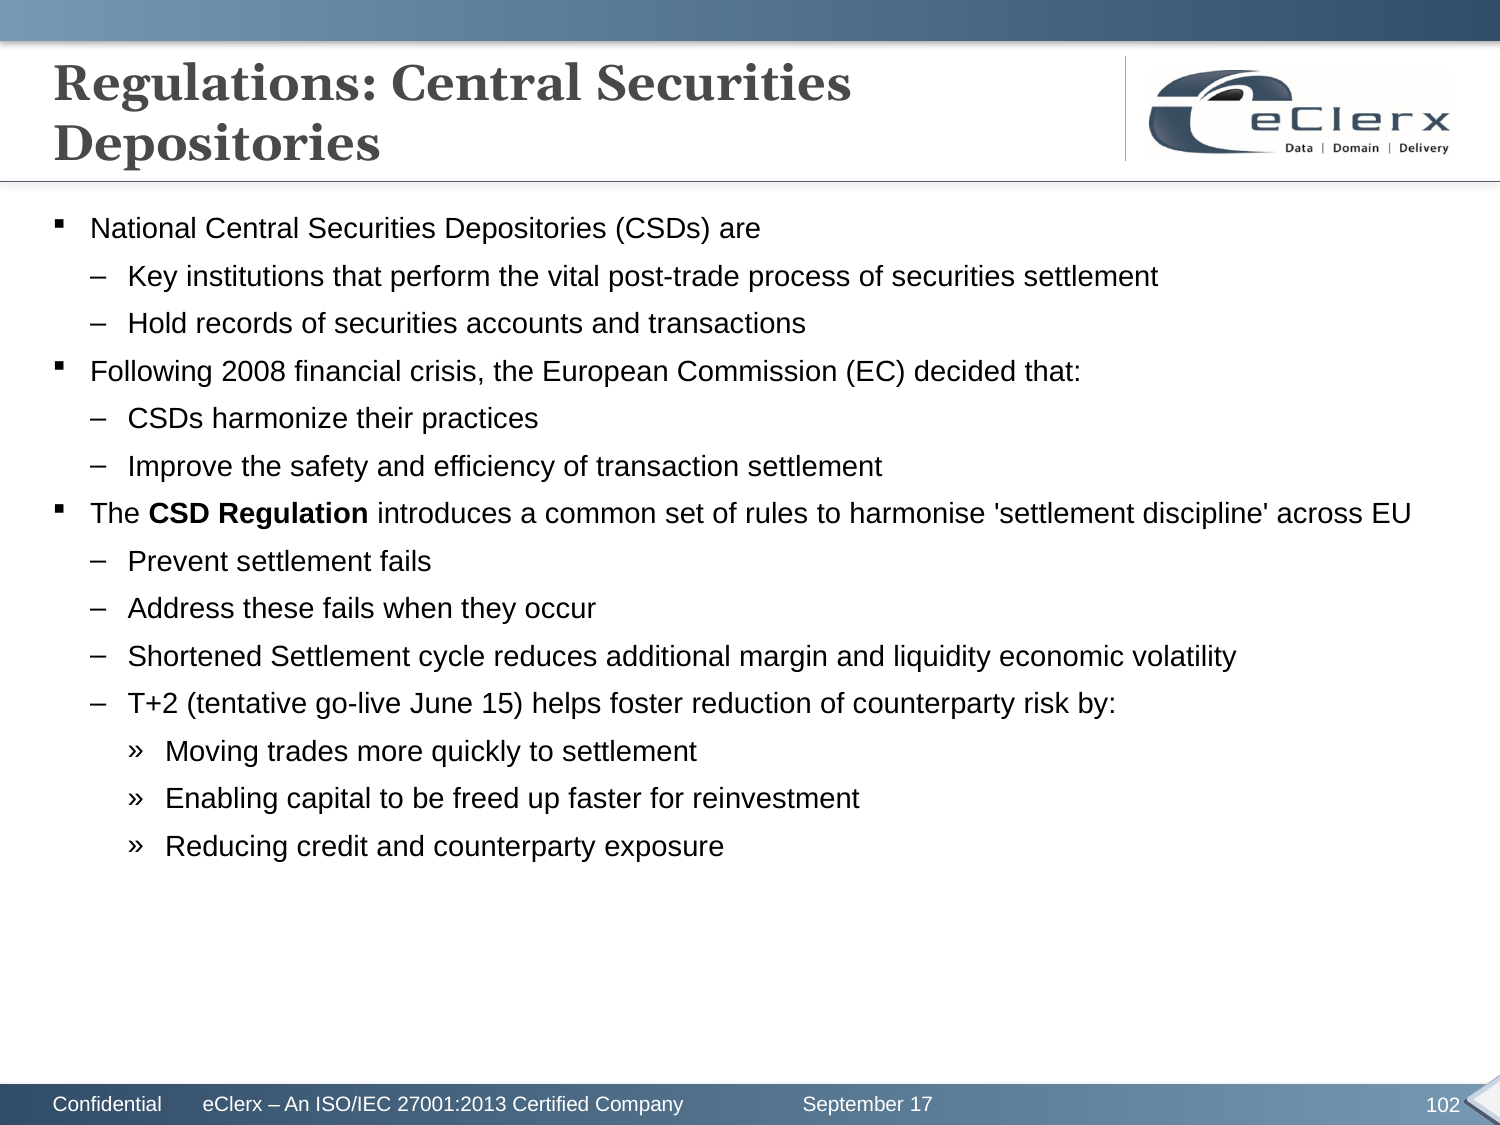

# Regulations: Central Securities Depositories
National Central Securities Depositories (CSDs) are
Key institutions that perform the vital post-trade process of securities settlement
Hold records of securities accounts and transactions
Following 2008 financial crisis, the European Commission (EC) decided that:
CSDs harmonize their practices
Improve the safety and efficiency of transaction settlement
The CSD Regulation introduces a common set of rules to harmonise 'settlement discipline' across EU
Prevent settlement fails
Address these fails when they occur
Shortened Settlement cycle reduces additional margin and liquidity economic volatility
T+2 (tentative go-live June 15) helps foster reduction of counterparty risk by:
Moving trades more quickly to settlement
Enabling capital to be freed up faster for reinvestment
Reducing credit and counterparty exposure